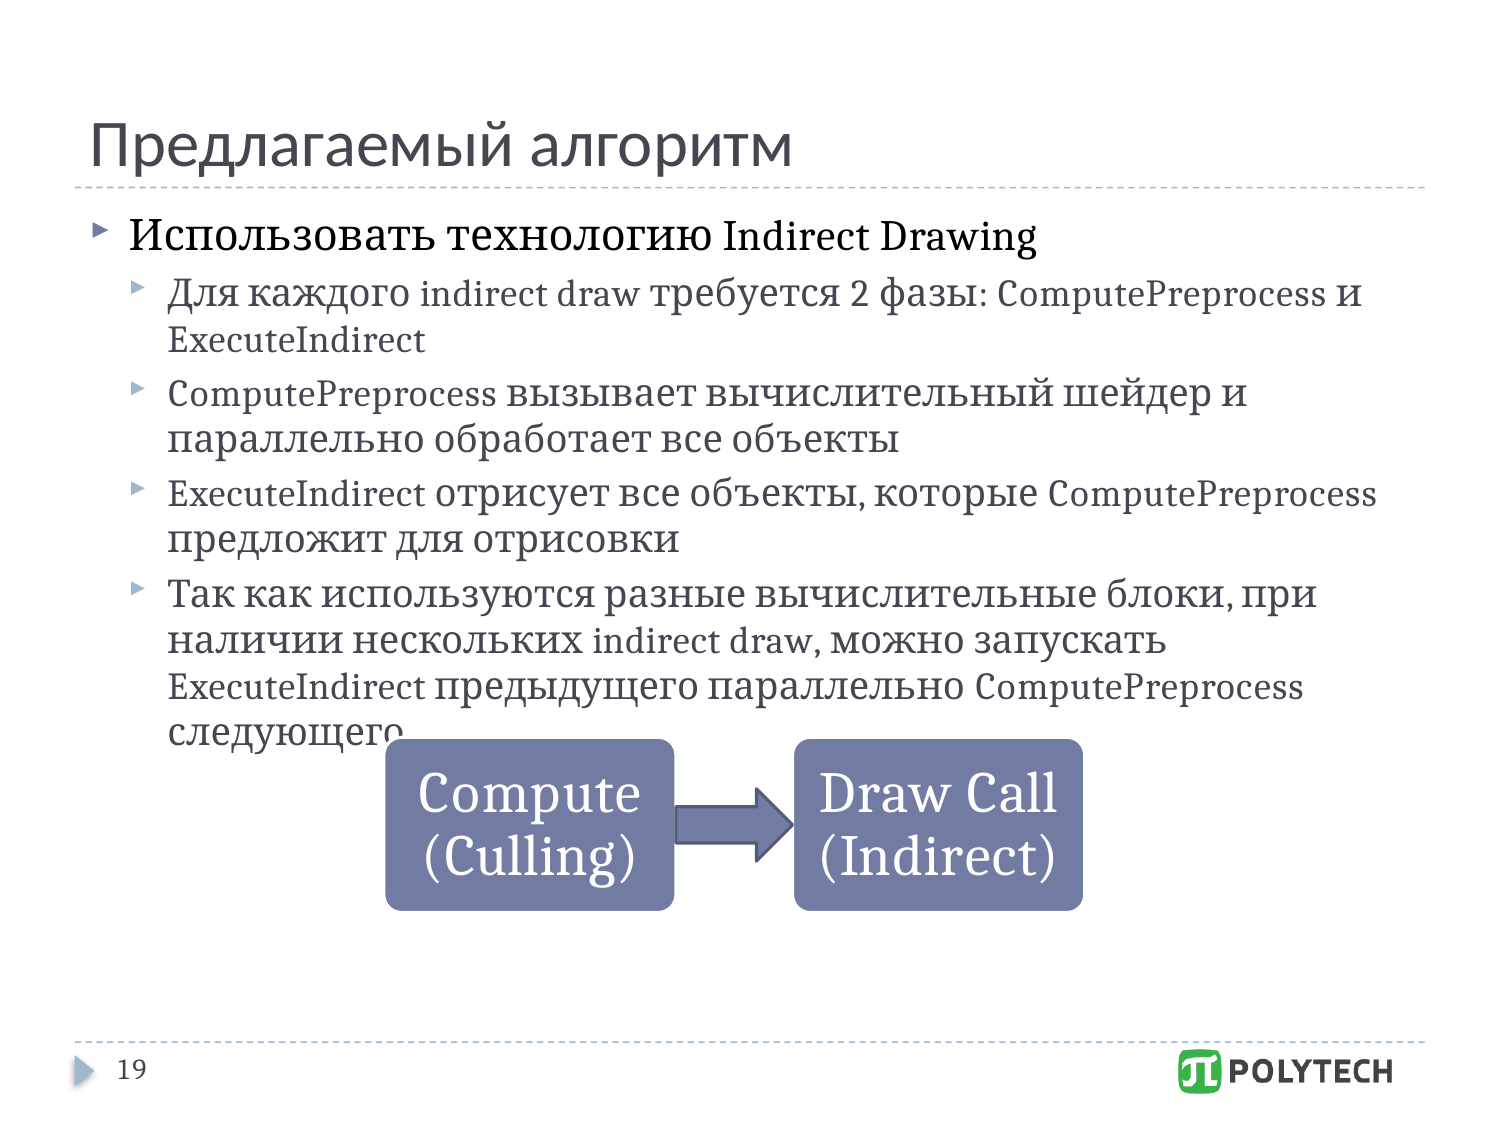

# Предлагаемый алгоритм
Использовать технологию Indirect Drawing
Для каждого indirect draw требуется 2 фазы: ComputePreprocess и ExecuteIndirect
ComputePreprocess вызывает вычислительный шейдер и параллельно обработает все объекты
ExecuteIndirect отрисует все объекты, которые ComputePreprocess предложит для отрисовки
Так как используются разные вычислительные блоки, при наличии нескольких indirect draw, можно запускать ExecuteIndirect предыдущего параллельно ComputePreprocess  следующего.
Compute (Culling)
Draw Call (Indirect)

19